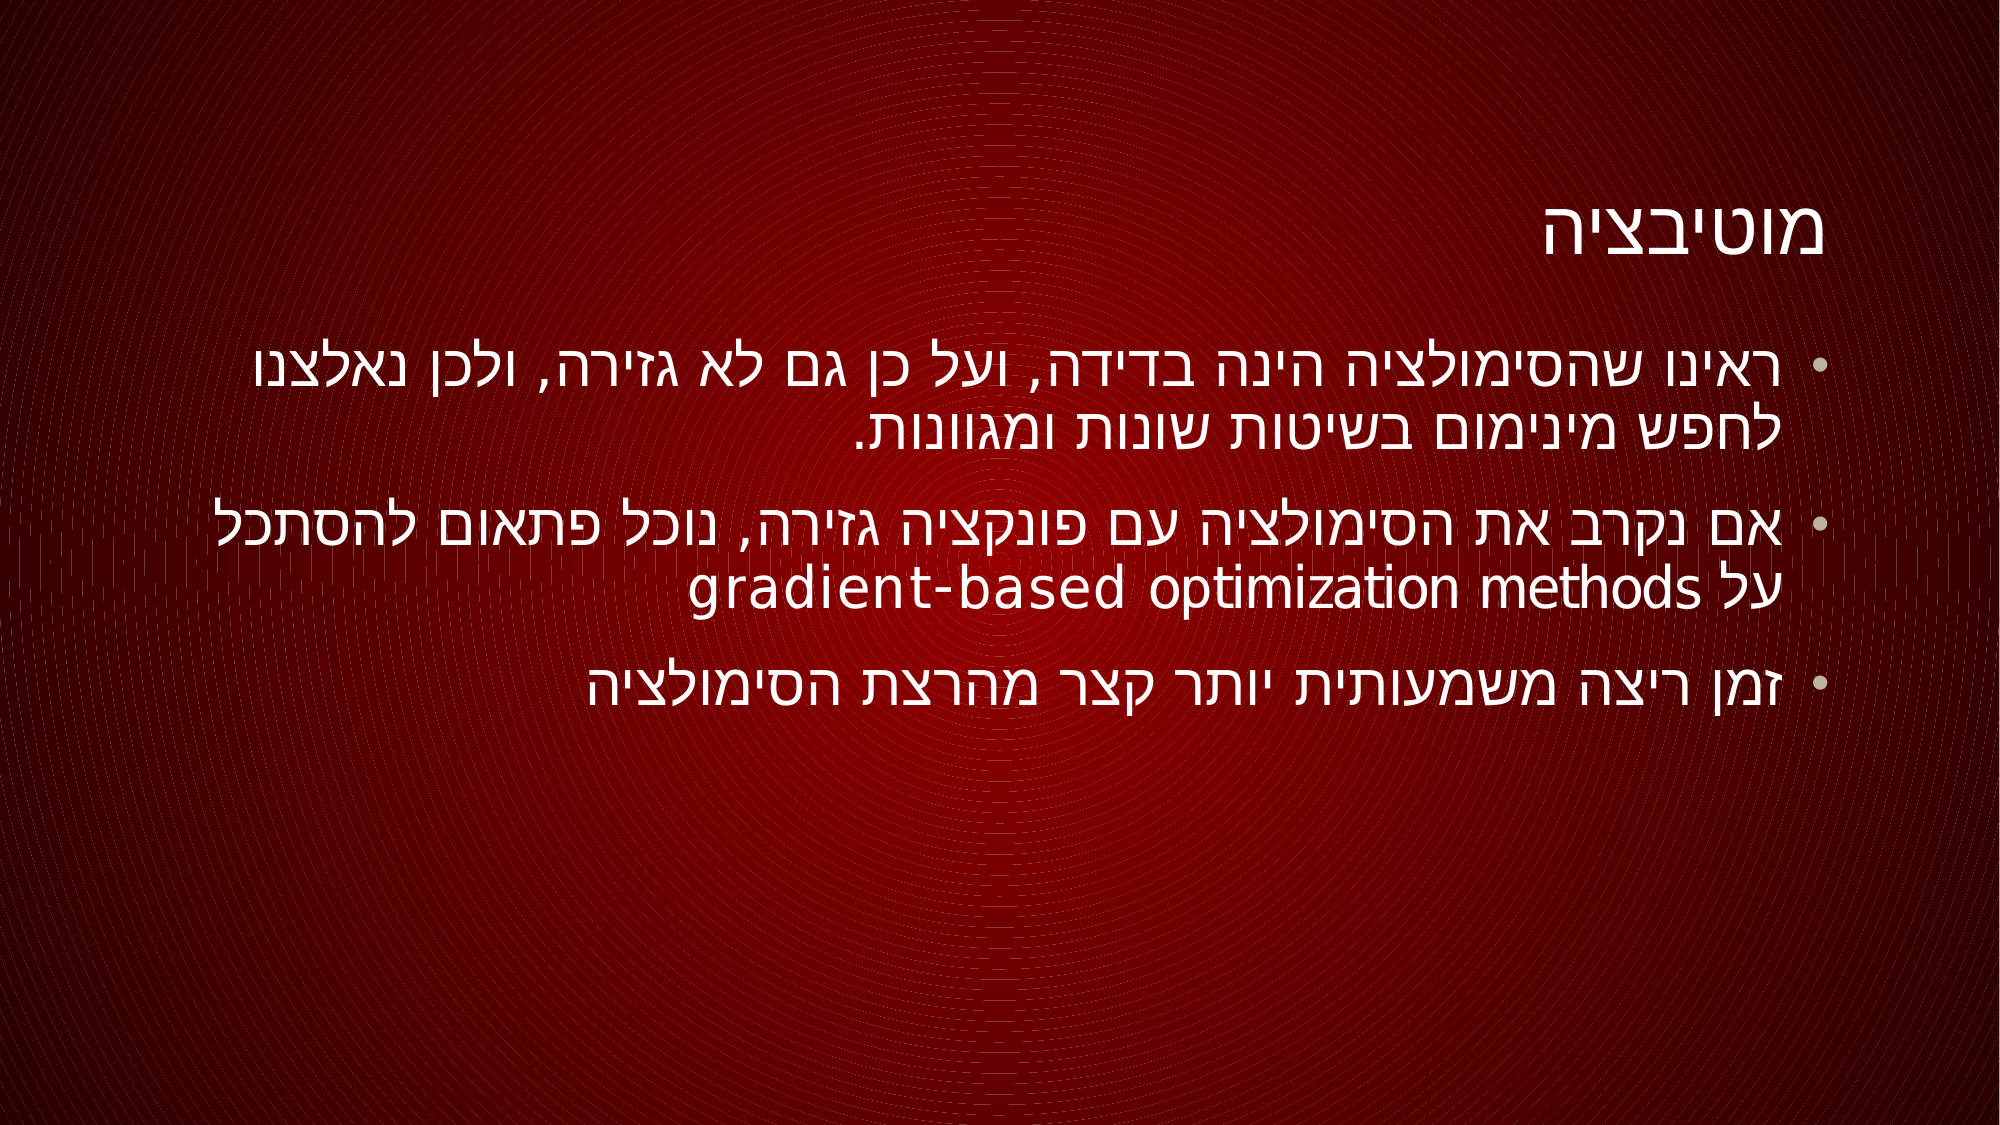

# מוטיבציה
ראינו שהסימולציה הינה בדידה, ועל כן גם לא גזירה, ולכן נאלצנו לחפש מינימום בשיטות שונות ומגוונות.
אם נקרב את הסימולציה עם פונקציה גזירה, נוכל פתאום להסתכל על gradient-based optimization methods
זמן ריצה משמעותית יותר קצר מהרצת הסימולציה